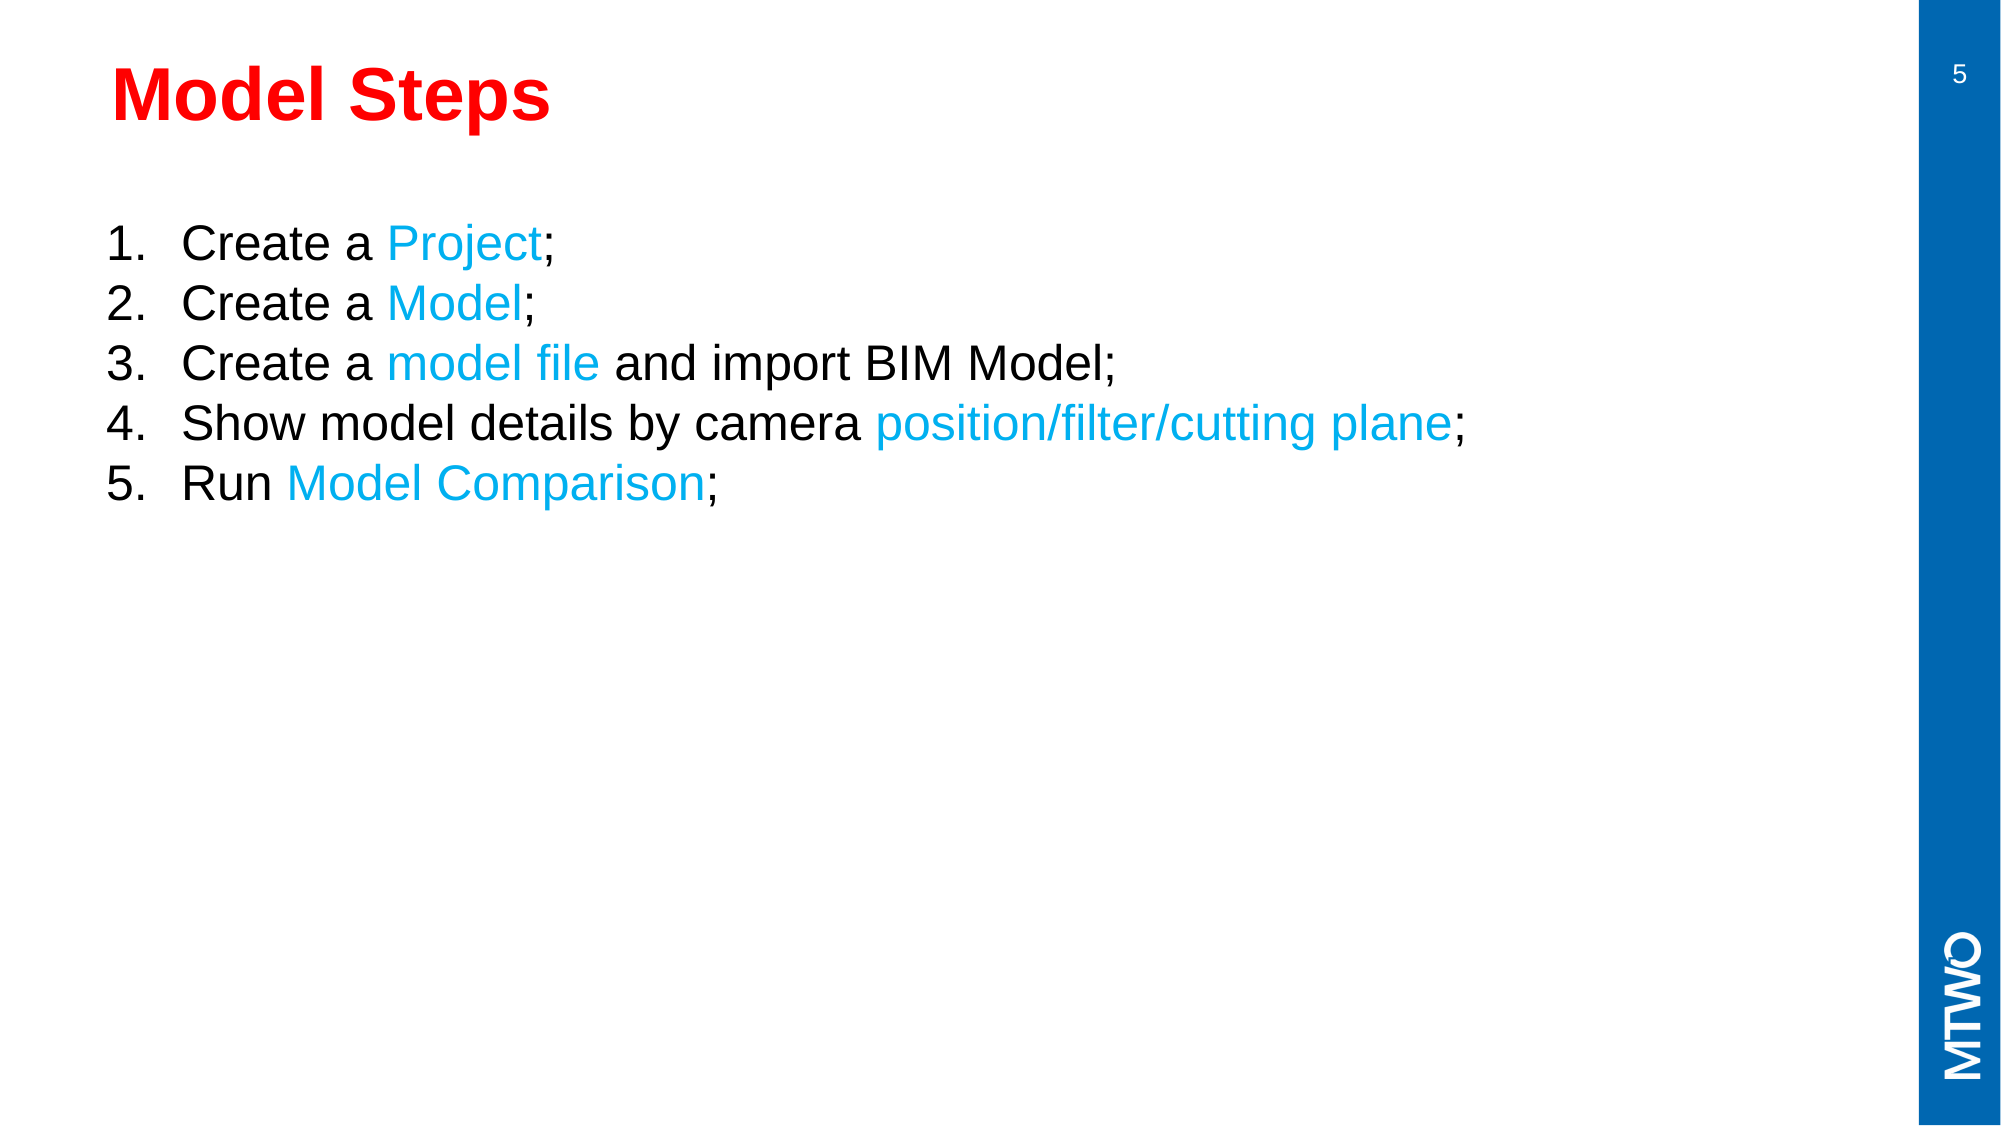

# Model Steps
5
Create a Project;
Create a Model;
Create a model file and import BIM Model;
Show model details by camera position/filter/cutting plane;
Run Model Comparison;